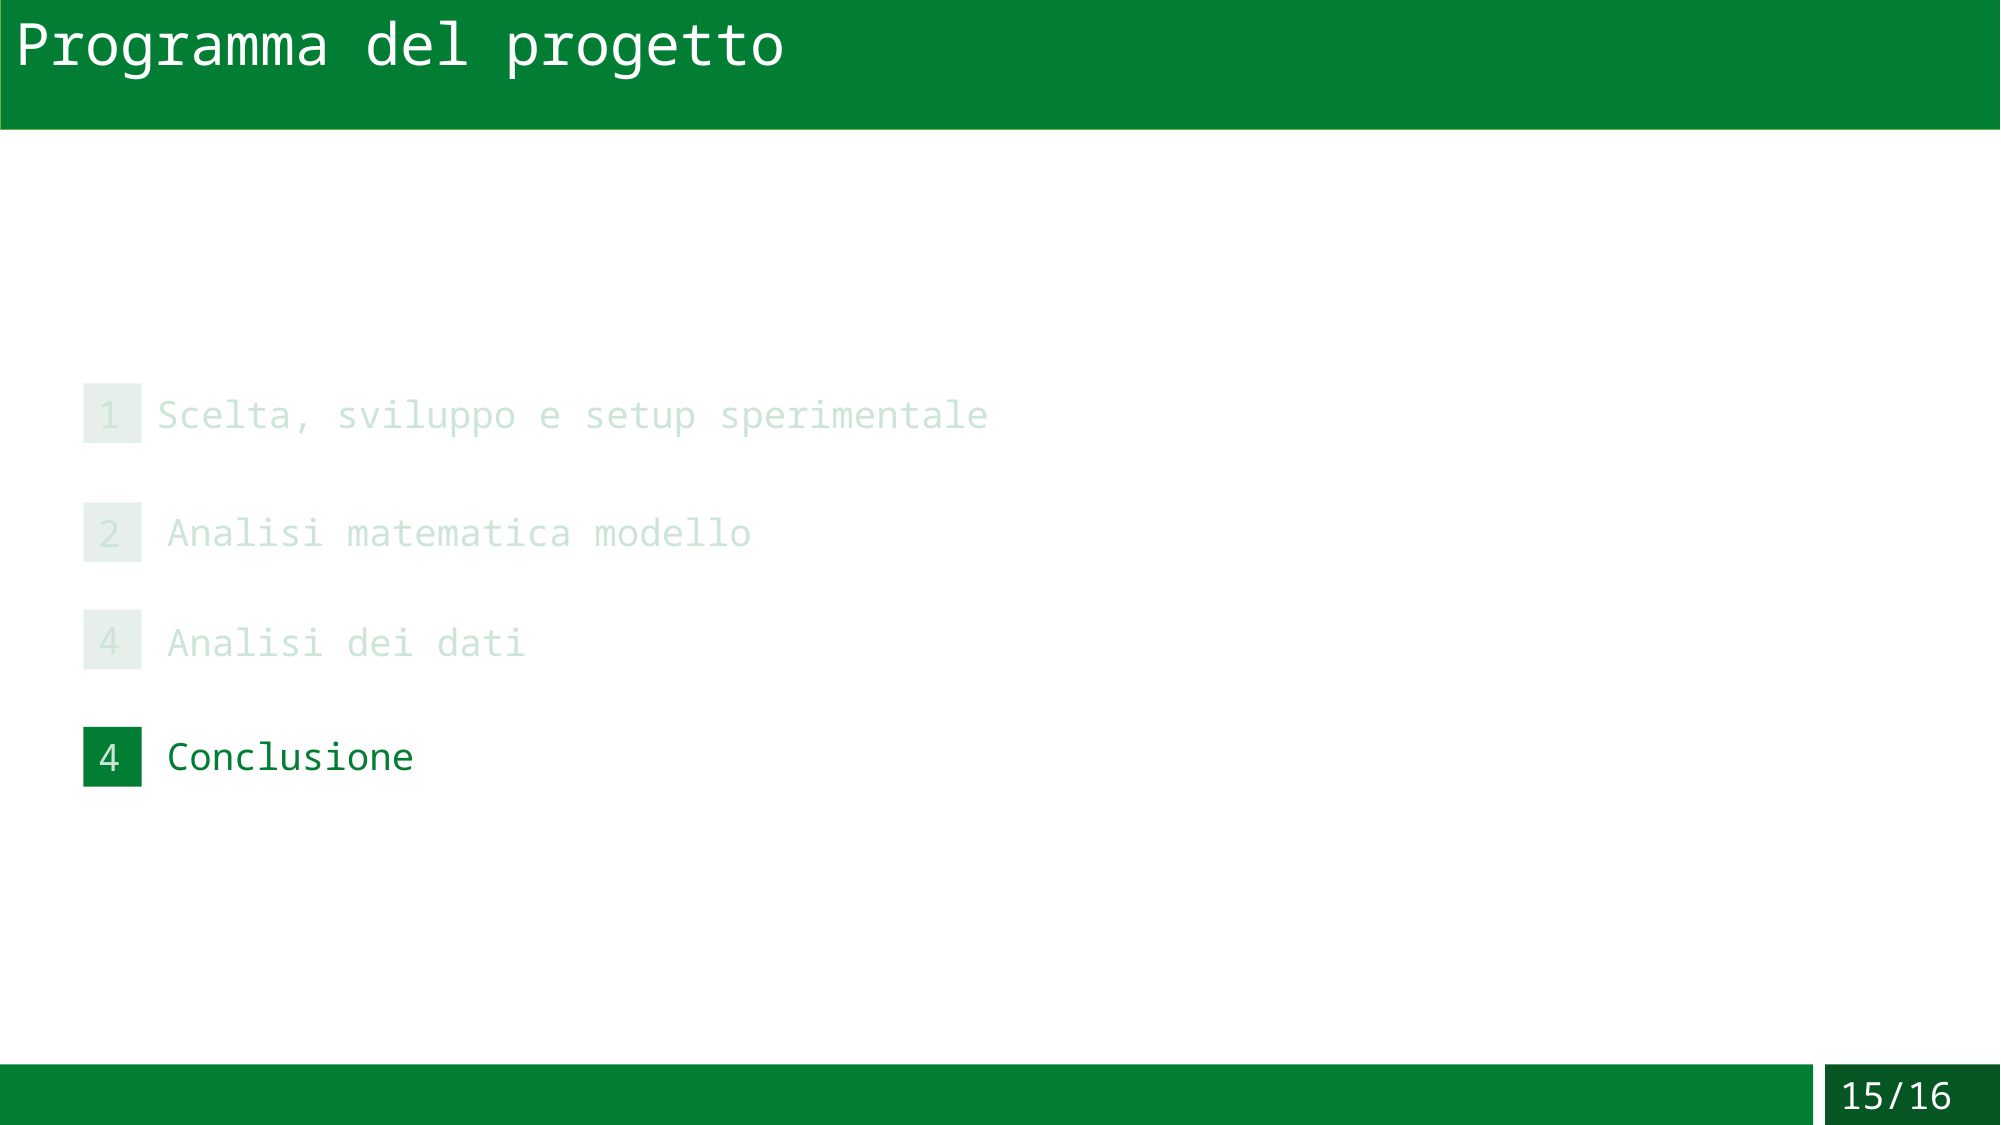

Programma del progetto

1
Scelta, sviluppo e setup sperimentale
Analisi matematica modello
2
4
Analisi dei dati
Conclusione
4

15/16